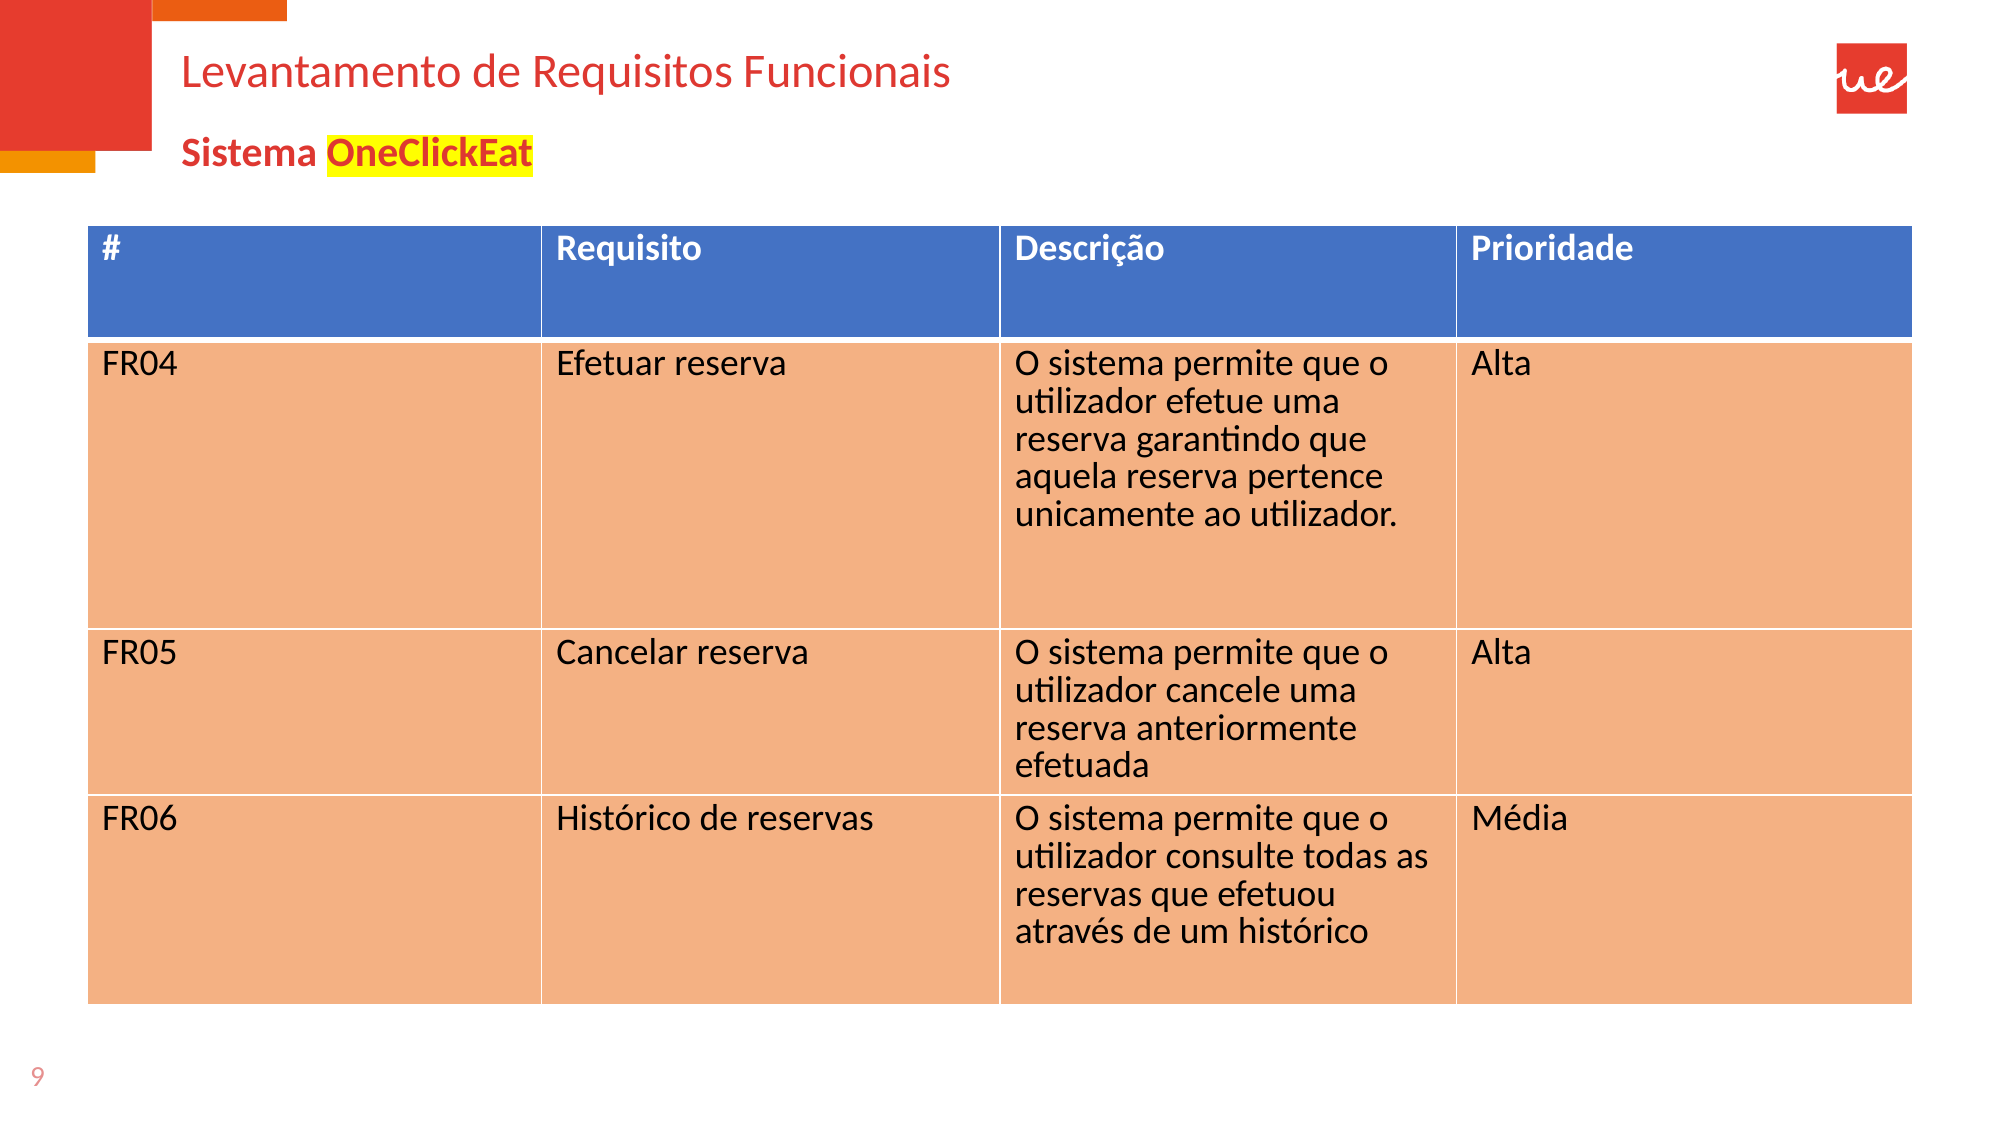

# Levantamento de Requisitos Funcionais
Sistema OneClickEat
| # | Requisito | Descrição | Prioridade |
| --- | --- | --- | --- |
| FR04 | Efetuar reserva | O sistema permite que o utilizador efetue uma reserva garantindo que aquela reserva pertence unicamente ao utilizador. | Alta |
| FR05 | Cancelar reserva | O sistema permite que o utilizador cancele uma reserva anteriormente efetuada | Alta |
| FR06 | Histórico de reservas | O sistema permite que o utilizador consulte todas as reservas que efetuou através de um histórico | Média |
9